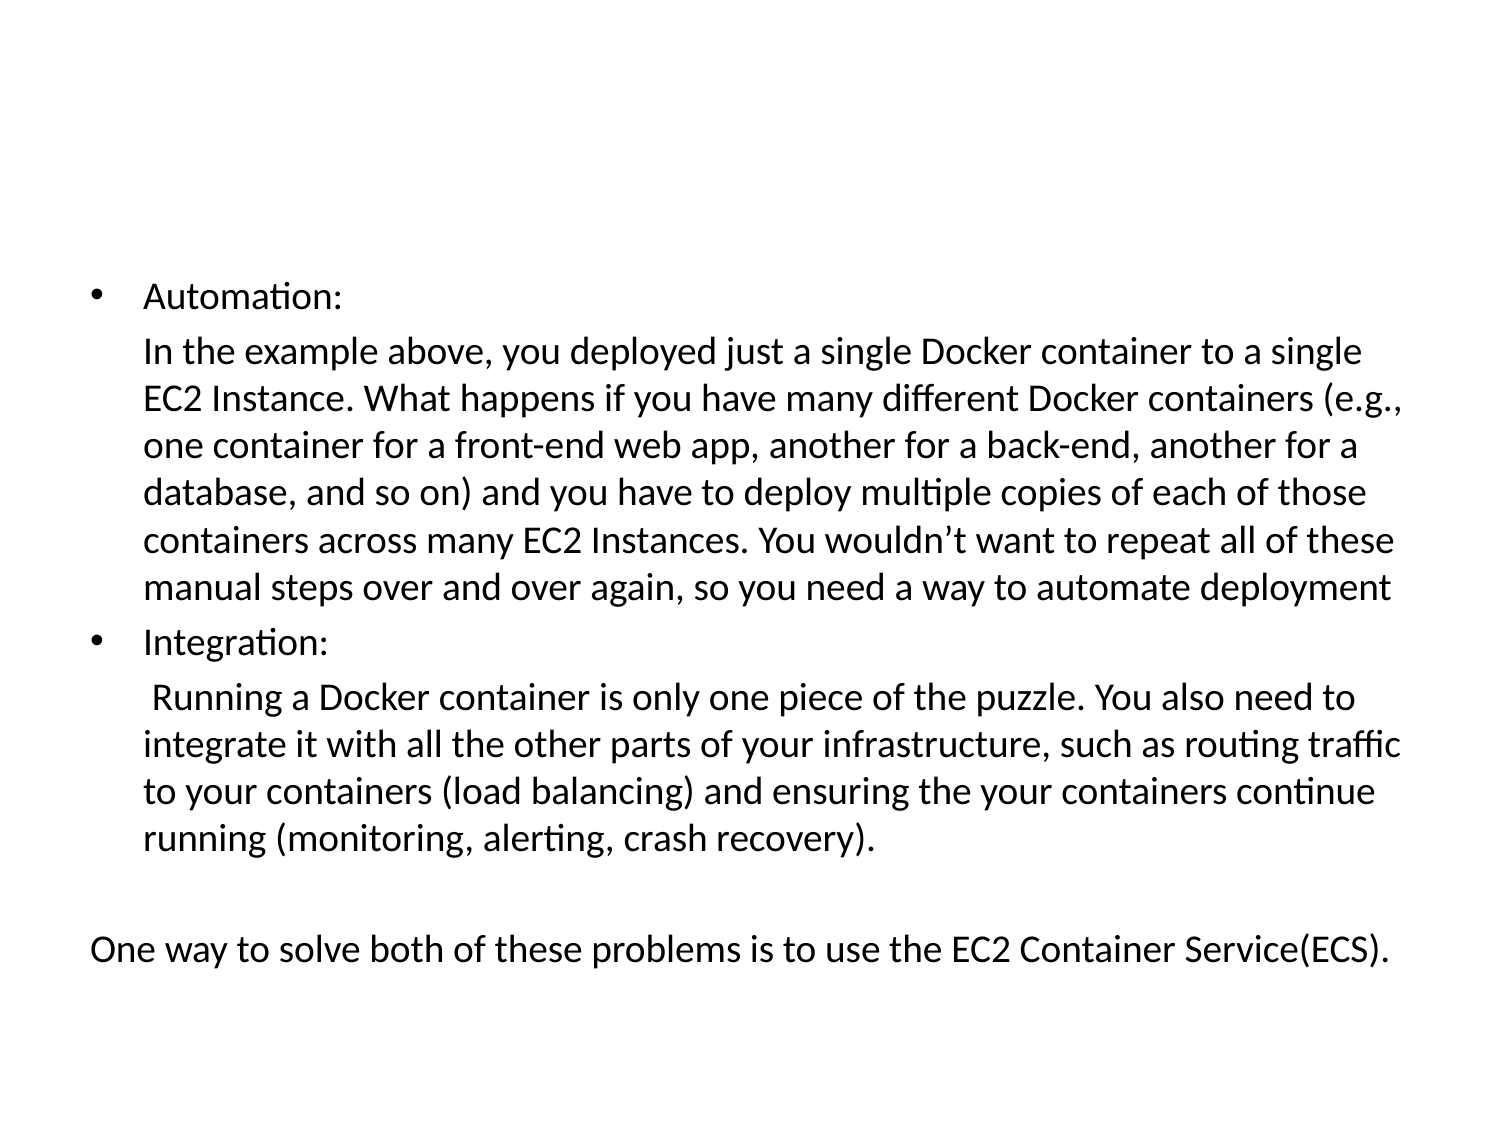

#
Automation:
	In the example above, you deployed just a single Docker container to a single EC2 Instance. What happens if you have many different Docker containers (e.g., one container for a front-end web app, another for a back-end, another for a database, and so on) and you have to deploy multiple copies of each of those containers across many EC2 Instances. You wouldn’t want to repeat all of these manual steps over and over again, so you need a way to automate deployment
Integration:
	 Running a Docker container is only one piece of the puzzle. You also need to integrate it with all the other parts of your infrastructure, such as routing traffic to your containers (load balancing) and ensuring the your containers continue running (monitoring, alerting, crash recovery).

One way to solve both of these problems is to use the EC2 Container Service(ECS).